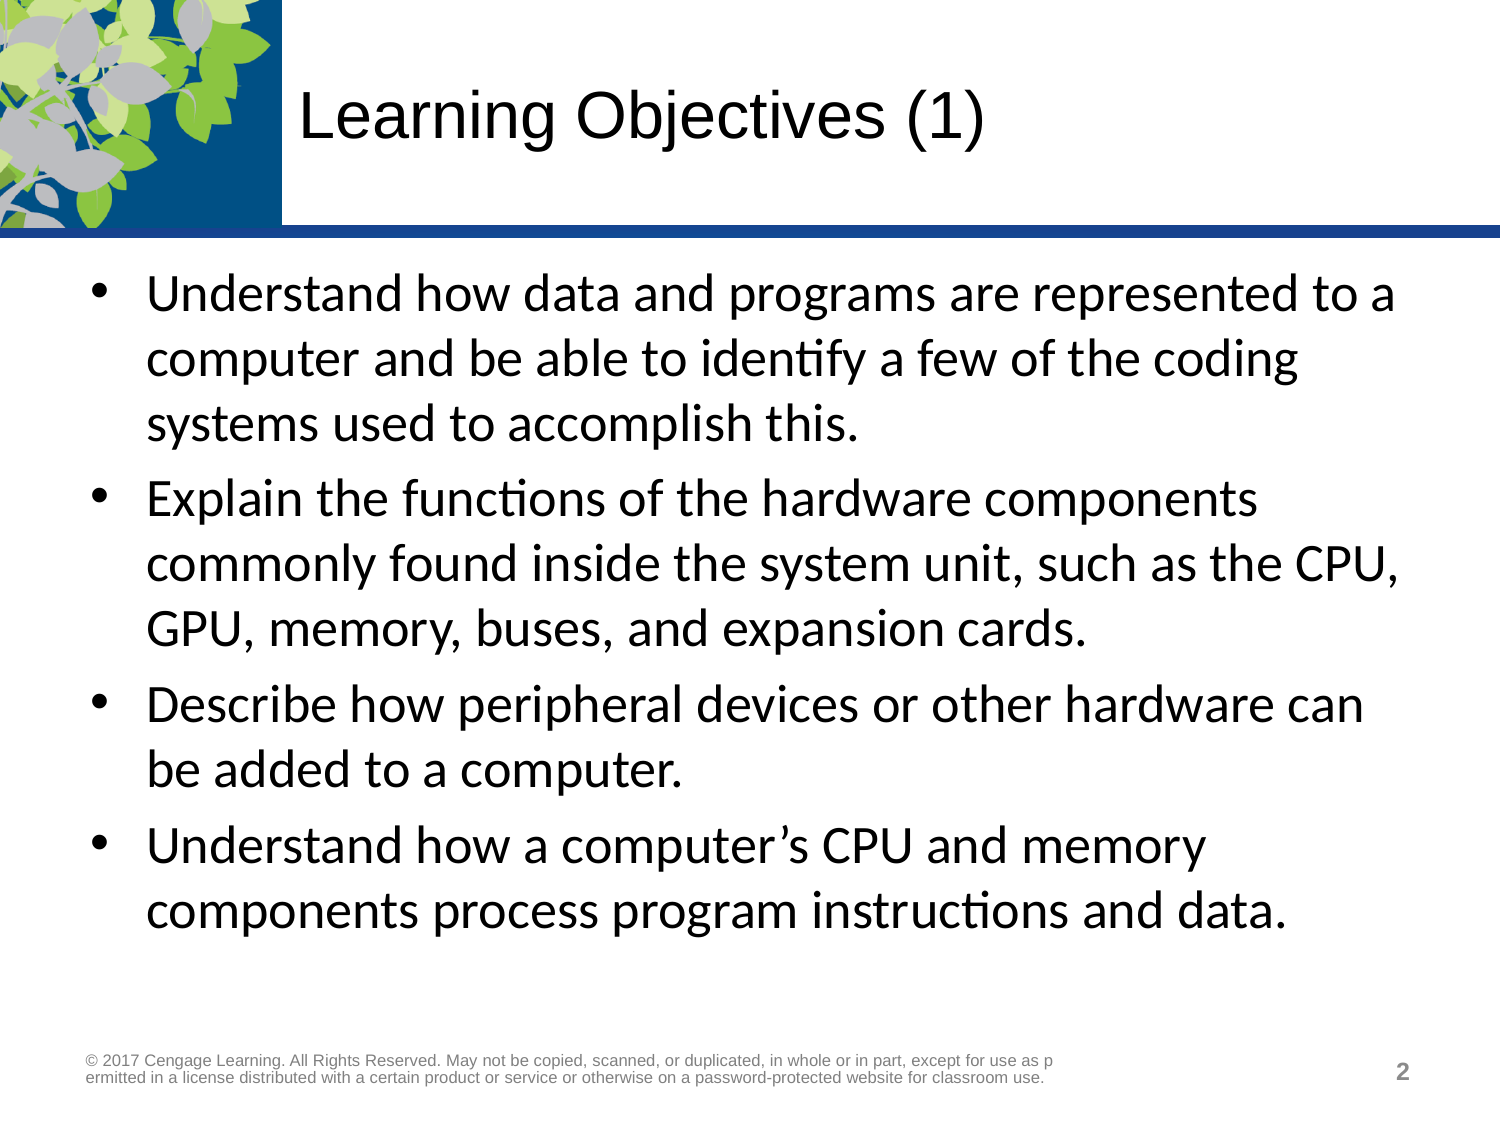

# Learning Objectives (1)
Understand how data and programs are represented to a computer and be able to identify a few of the coding systems used to accomplish this.
Explain the functions of the hardware components commonly found inside the system unit, such as the CPU, GPU, memory, buses, and expansion cards.
Describe how peripheral devices or other hardware can be added to a computer.
Understand how a computer’s CPU and memory components process program instructions and data.

2
© 2017 Cengage Learning. All Rights Reserved. May not be copied, scanned, or duplicated, in whole or in part, except for use as permitted in a license distributed with a certain product or service or otherwise on a password-protected website for classroom use.